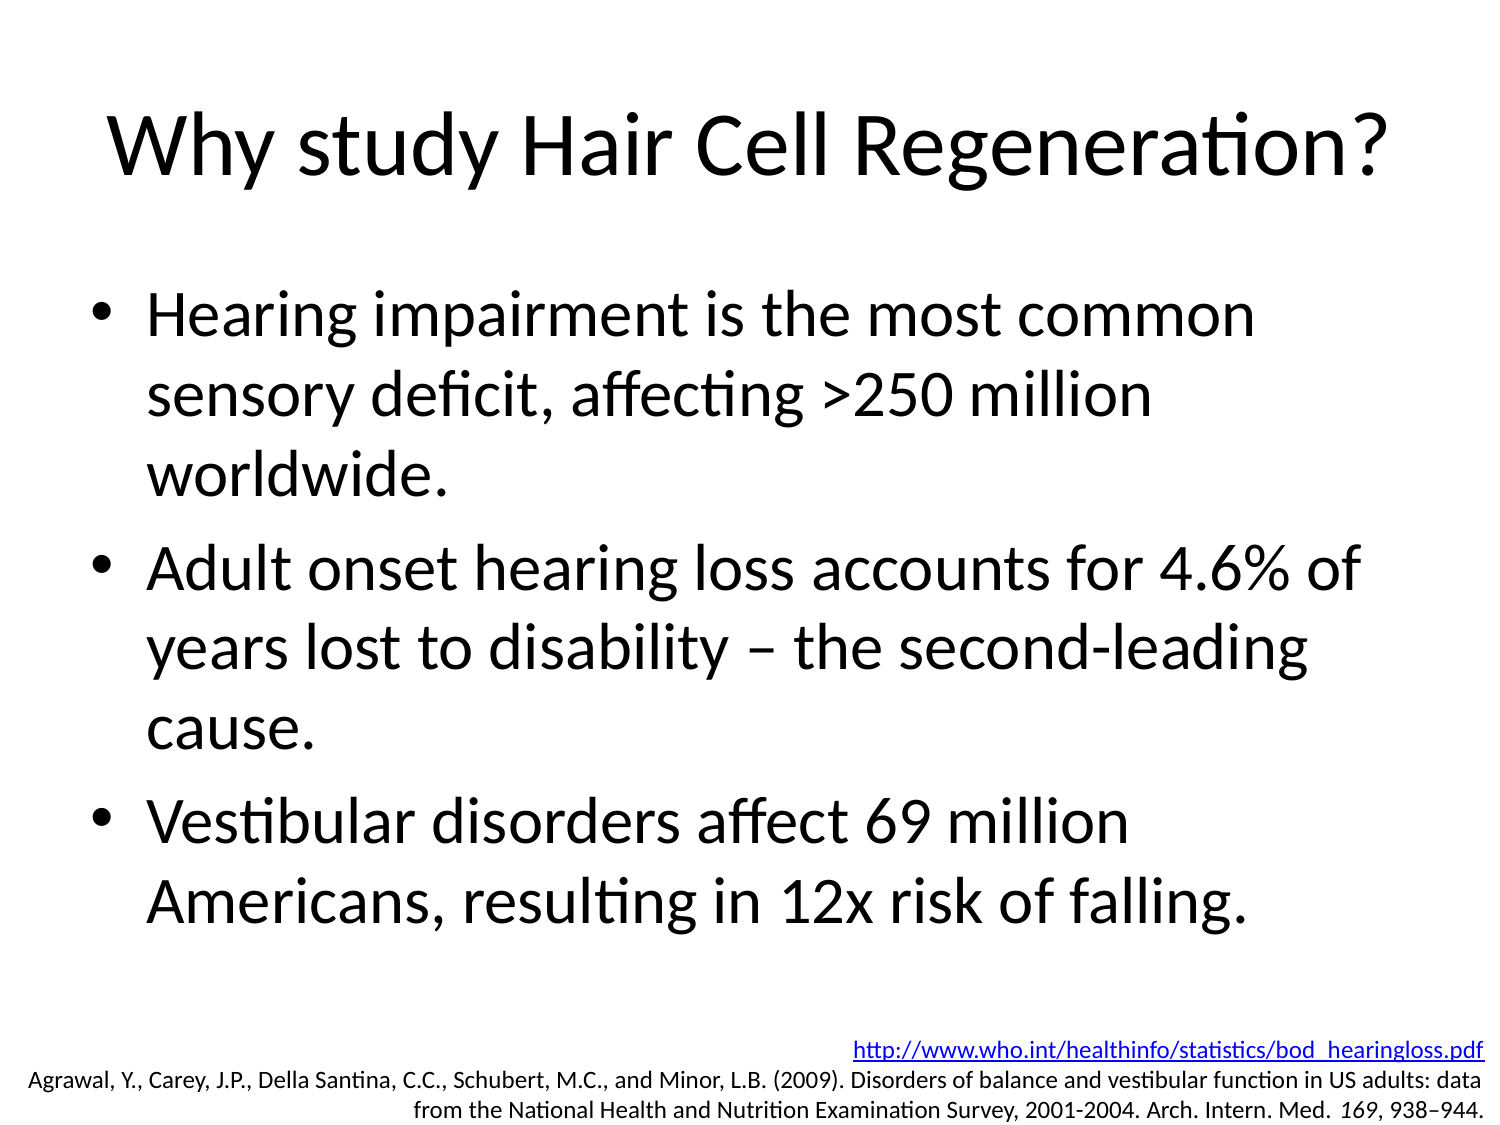

# Why study Hair Cell Regeneration?
Hearing impairment is the most common sensory deficit, affecting >250 million worldwide.
Adult onset hearing loss accounts for 4.6% of years lost to disability – the second-leading cause.
Vestibular disorders affect 69 million Americans, resulting in 12x risk of falling.
http://www.who.int/healthinfo/statistics/bod_hearingloss.pdf
Agrawal, Y., Carey, J.P., Della Santina, C.C., Schubert, M.C., and Minor, L.B. (2009). Disorders of balance and vestibular function in US adults: data from the National Health and Nutrition Examination Survey, 2001-2004. Arch. Intern. Med. 169, 938–944.